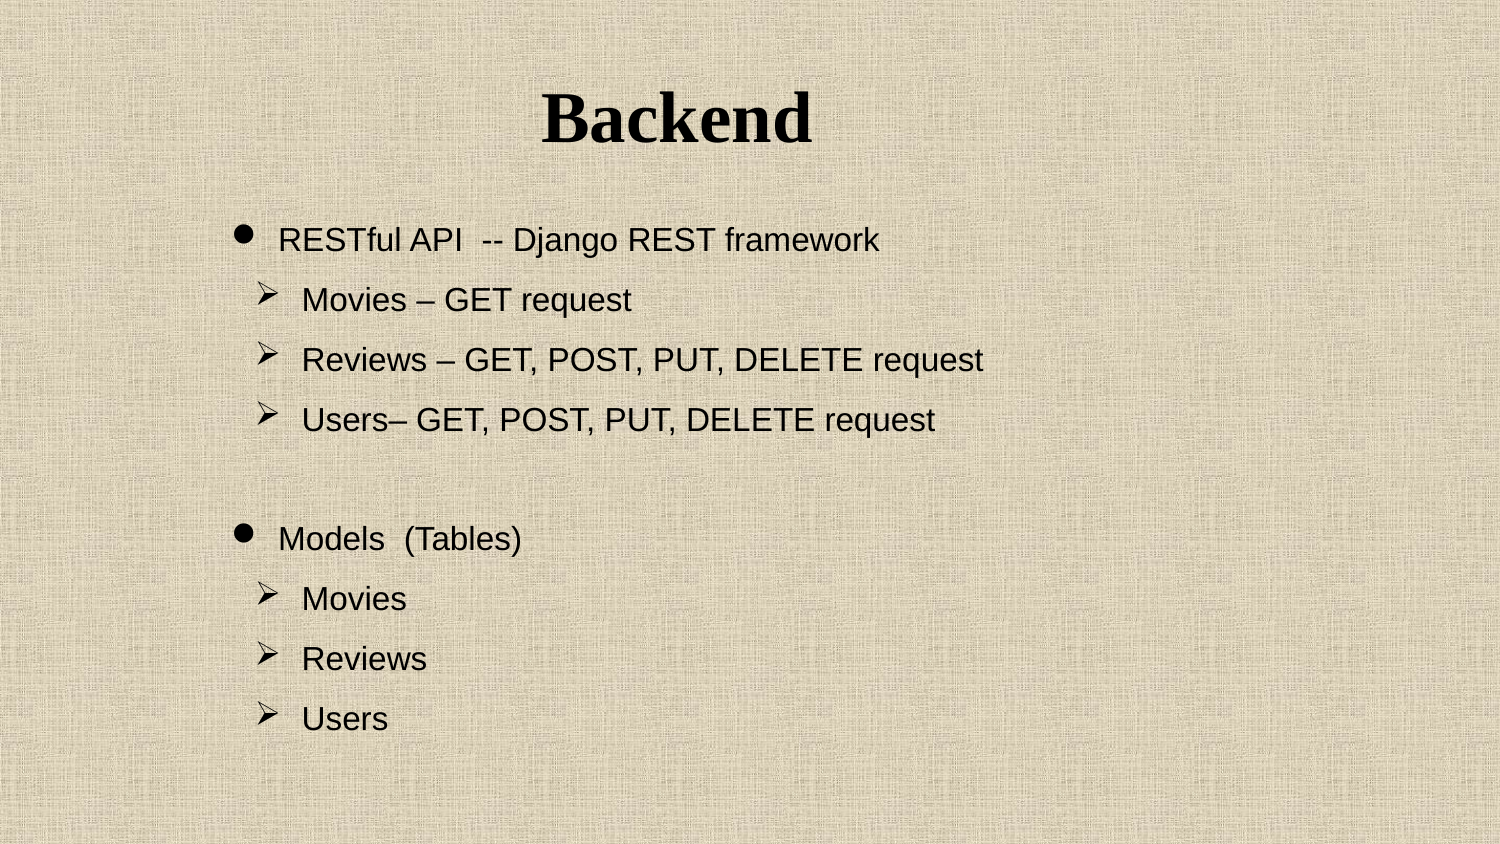

# Backend
RESTful API  -- Django REST framework
Movies – GET request
Reviews – GET, POST, PUT, DELETE request
Users– GET, POST, PUT, DELETE request

Models  (Tables)
Movies
Reviews
Users